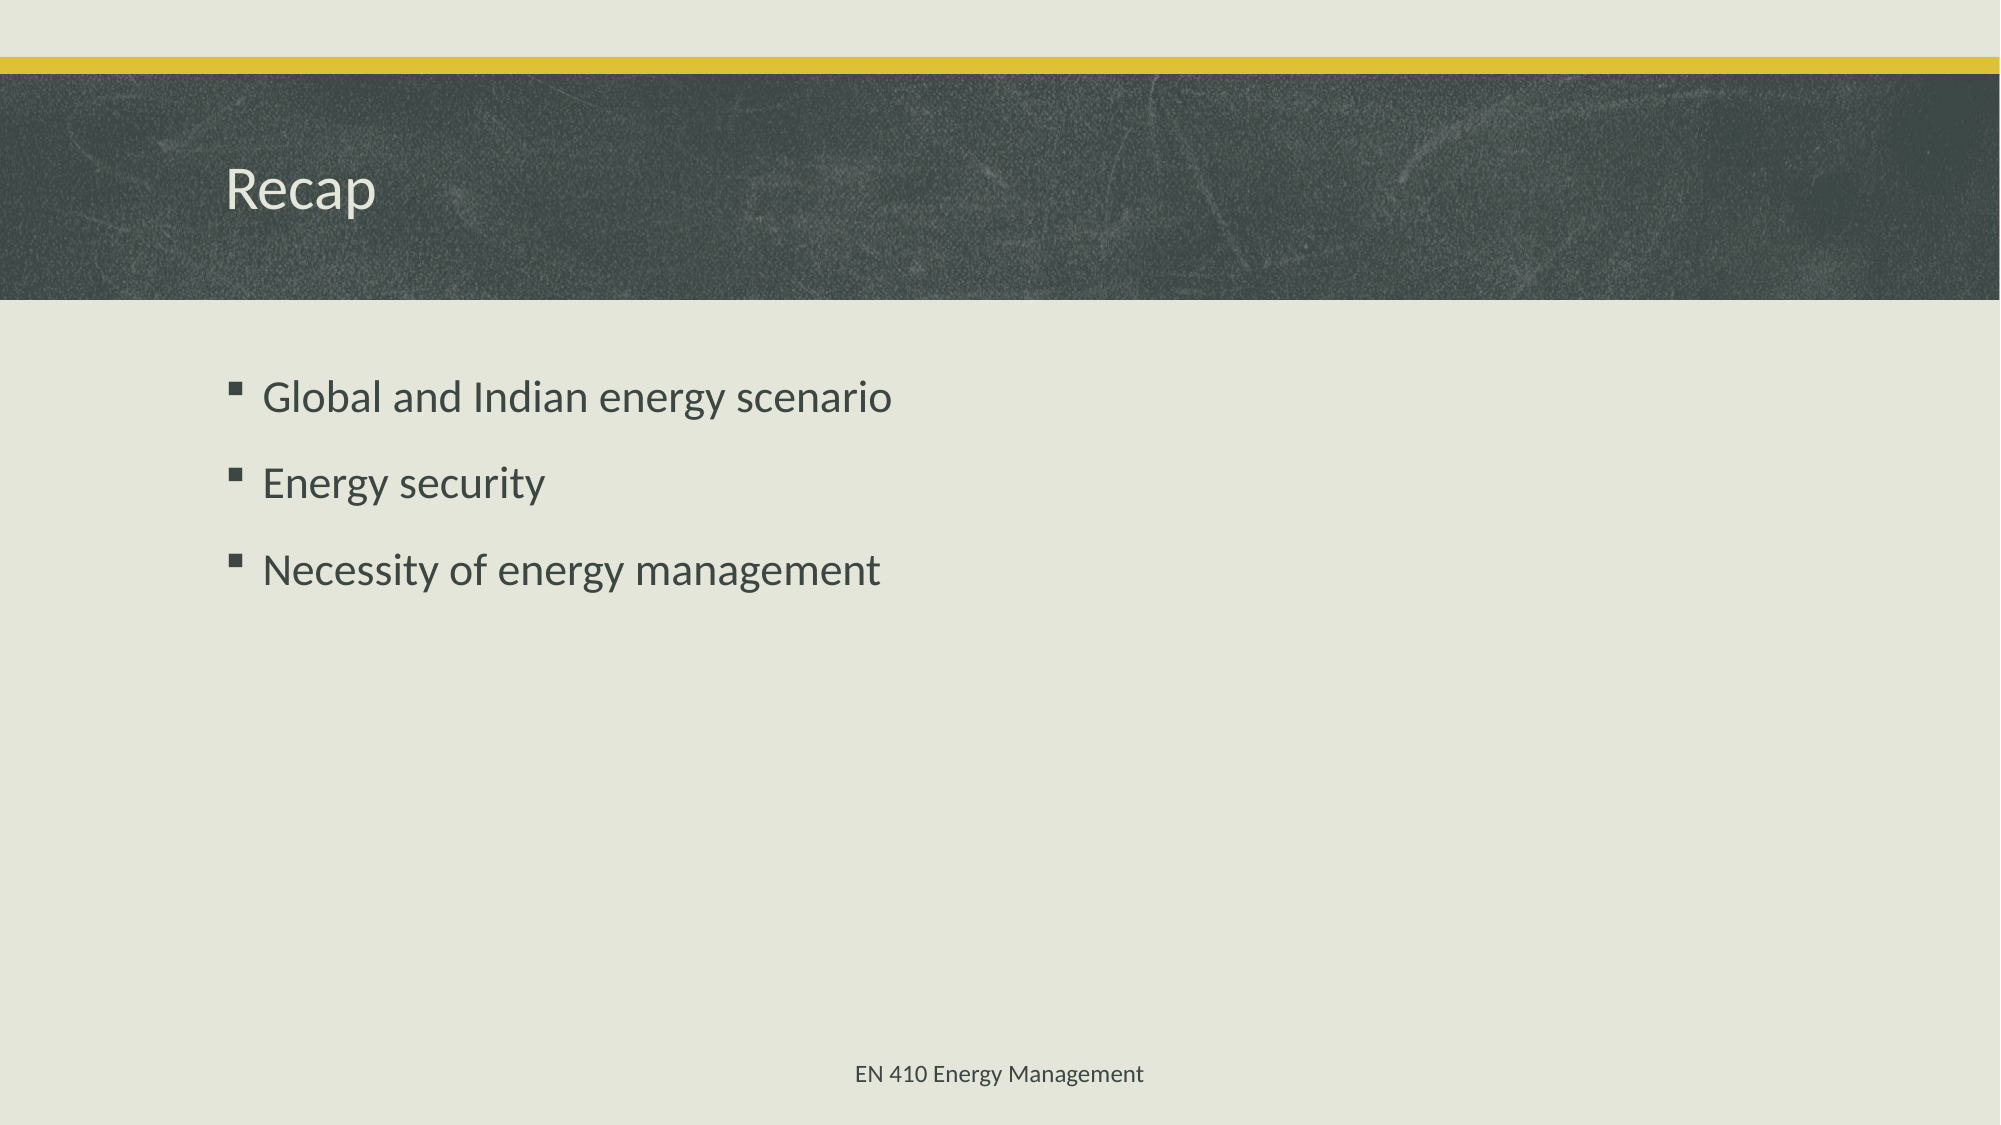

# Recap
Global and Indian energy scenario
Energy security
Necessity of energy management

EN 410 Energy Management